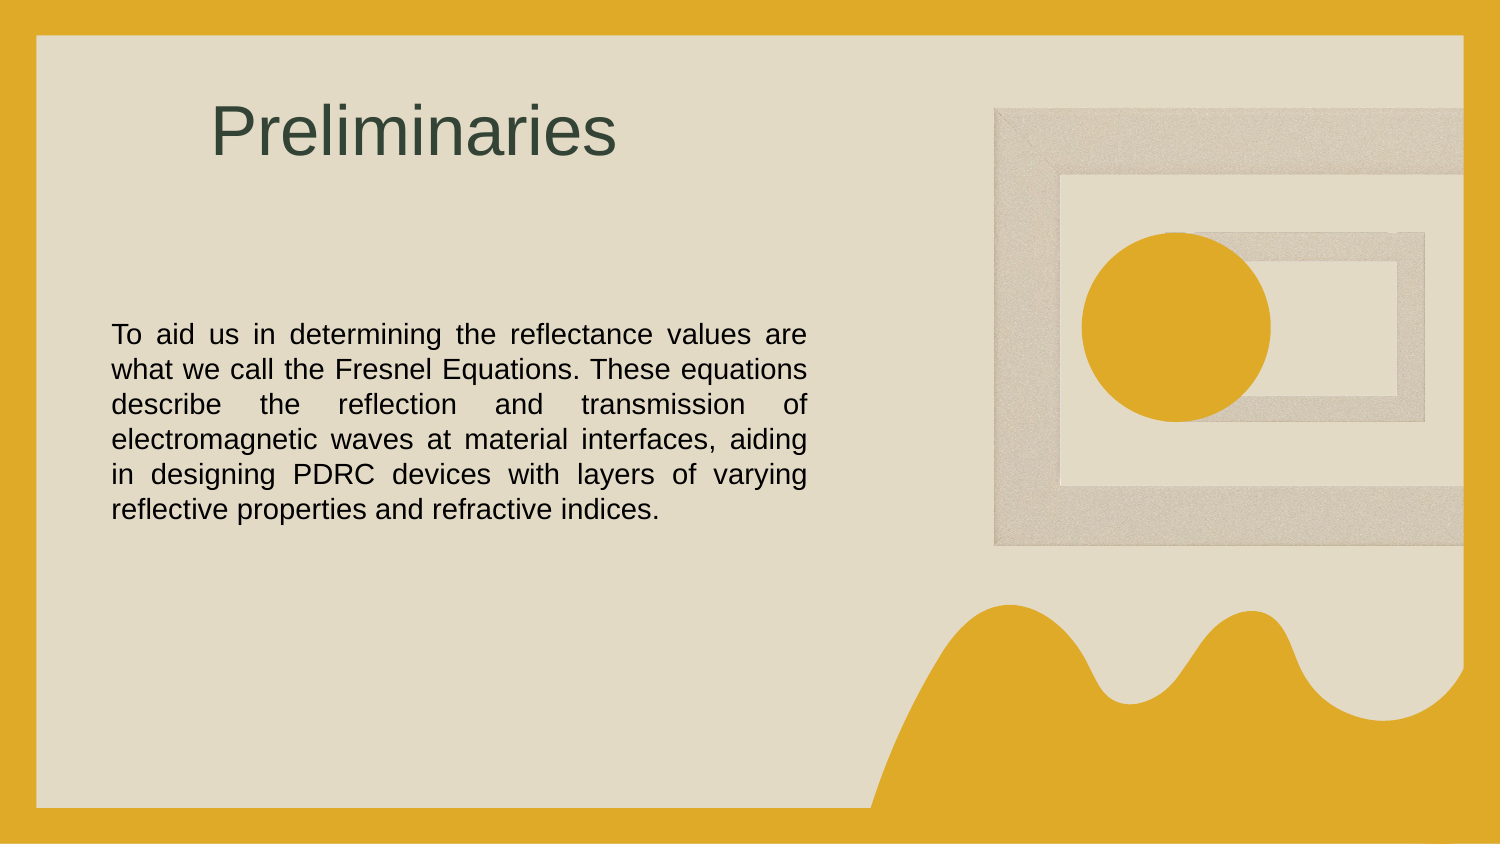

# Preliminaries
To aid us in determining the reflectance values are what we call the Fresnel Equations. These equations describe the reflection and transmission of electromagnetic waves at material interfaces, aiding in designing PDRC devices with layers of varying reflective properties and refractive indices.